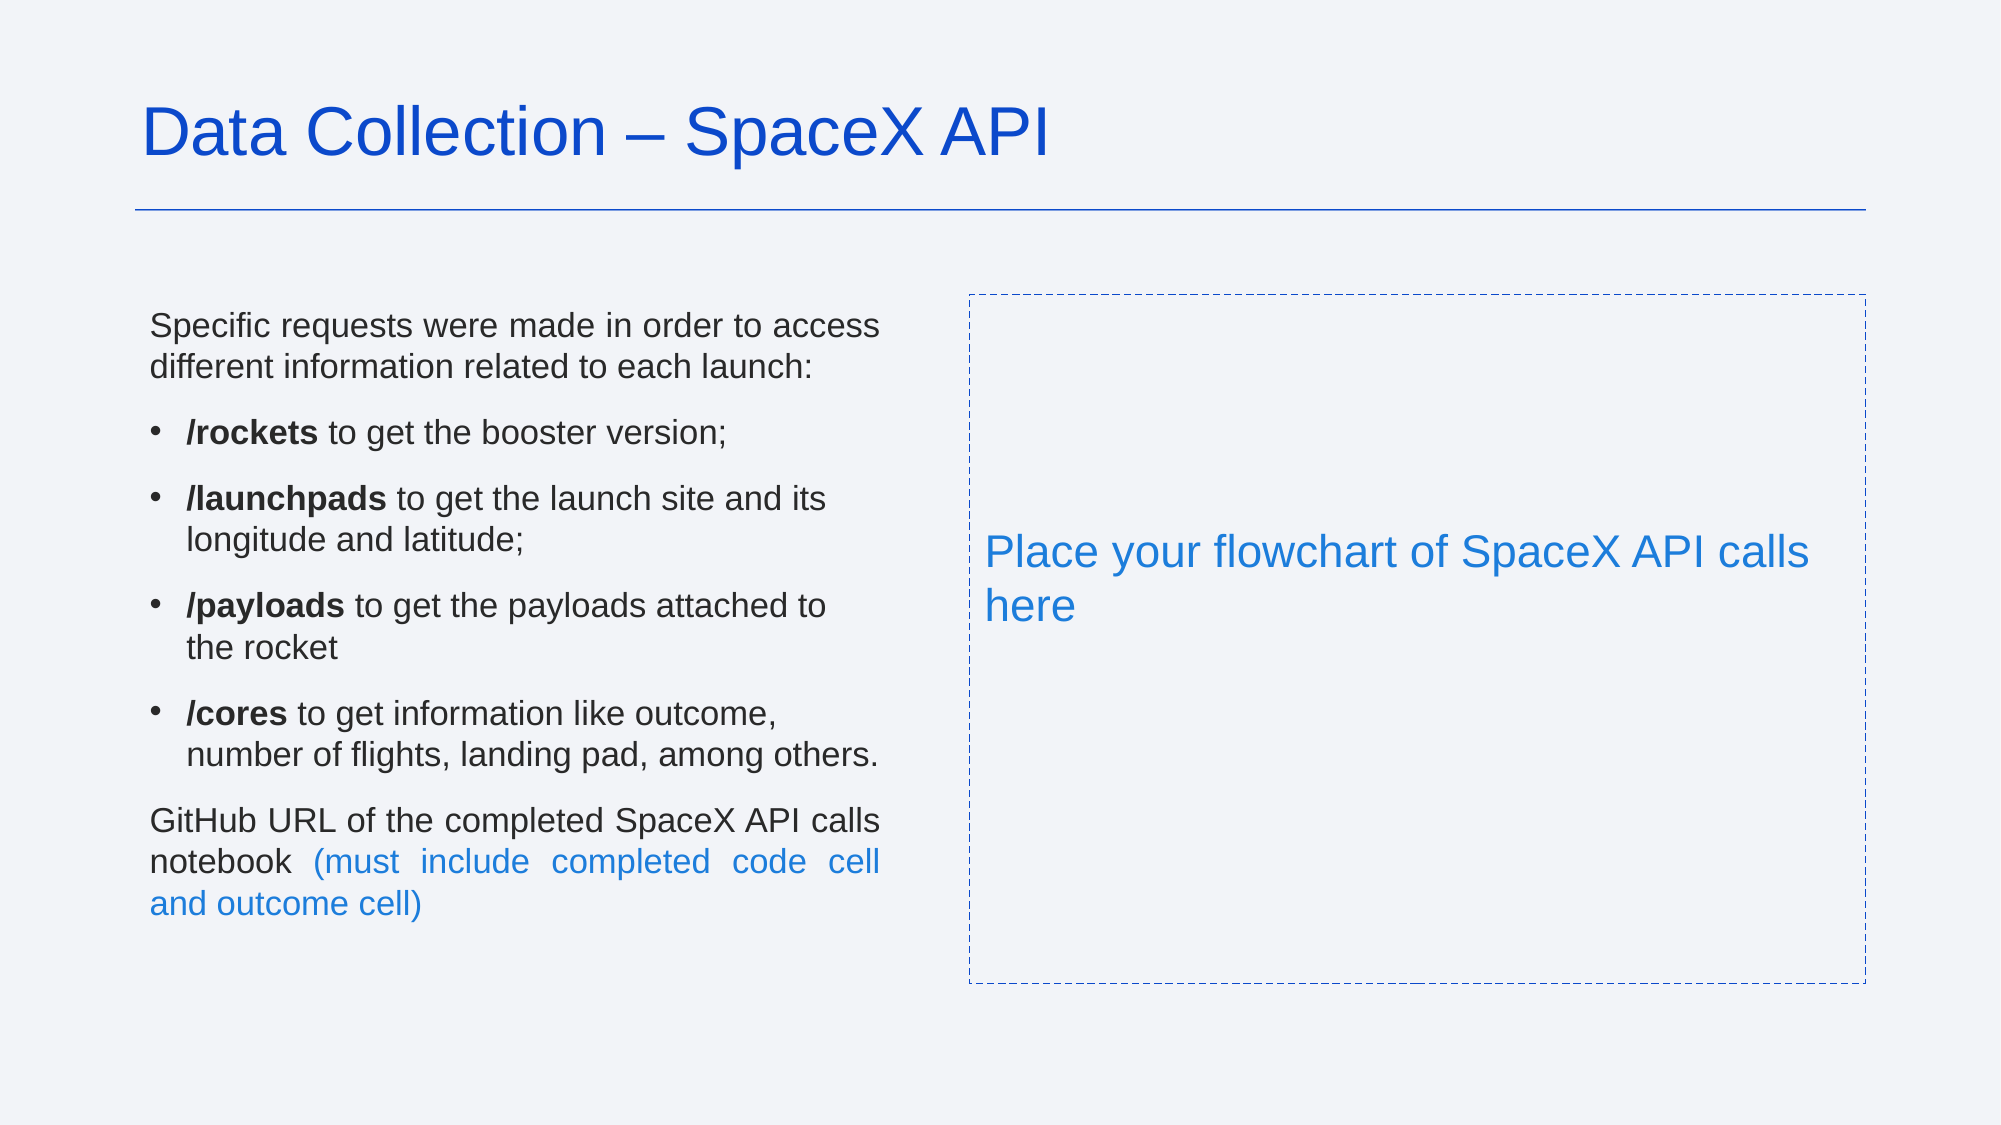

Data Collection – SpaceX API
# Place your flowchart of SpaceX API calls here
Specific requests were made in order to access different information related to each launch:
/rockets to get the booster version;
/launchpads to get the launch site and its longitude and latitude;
/payloads to get the payloads attached to the rocket
/cores to get information like outcome, number of flights, landing pad, among others.
GitHub URL of the completed SpaceX API calls notebook (must include completed code cell and outcome cell)